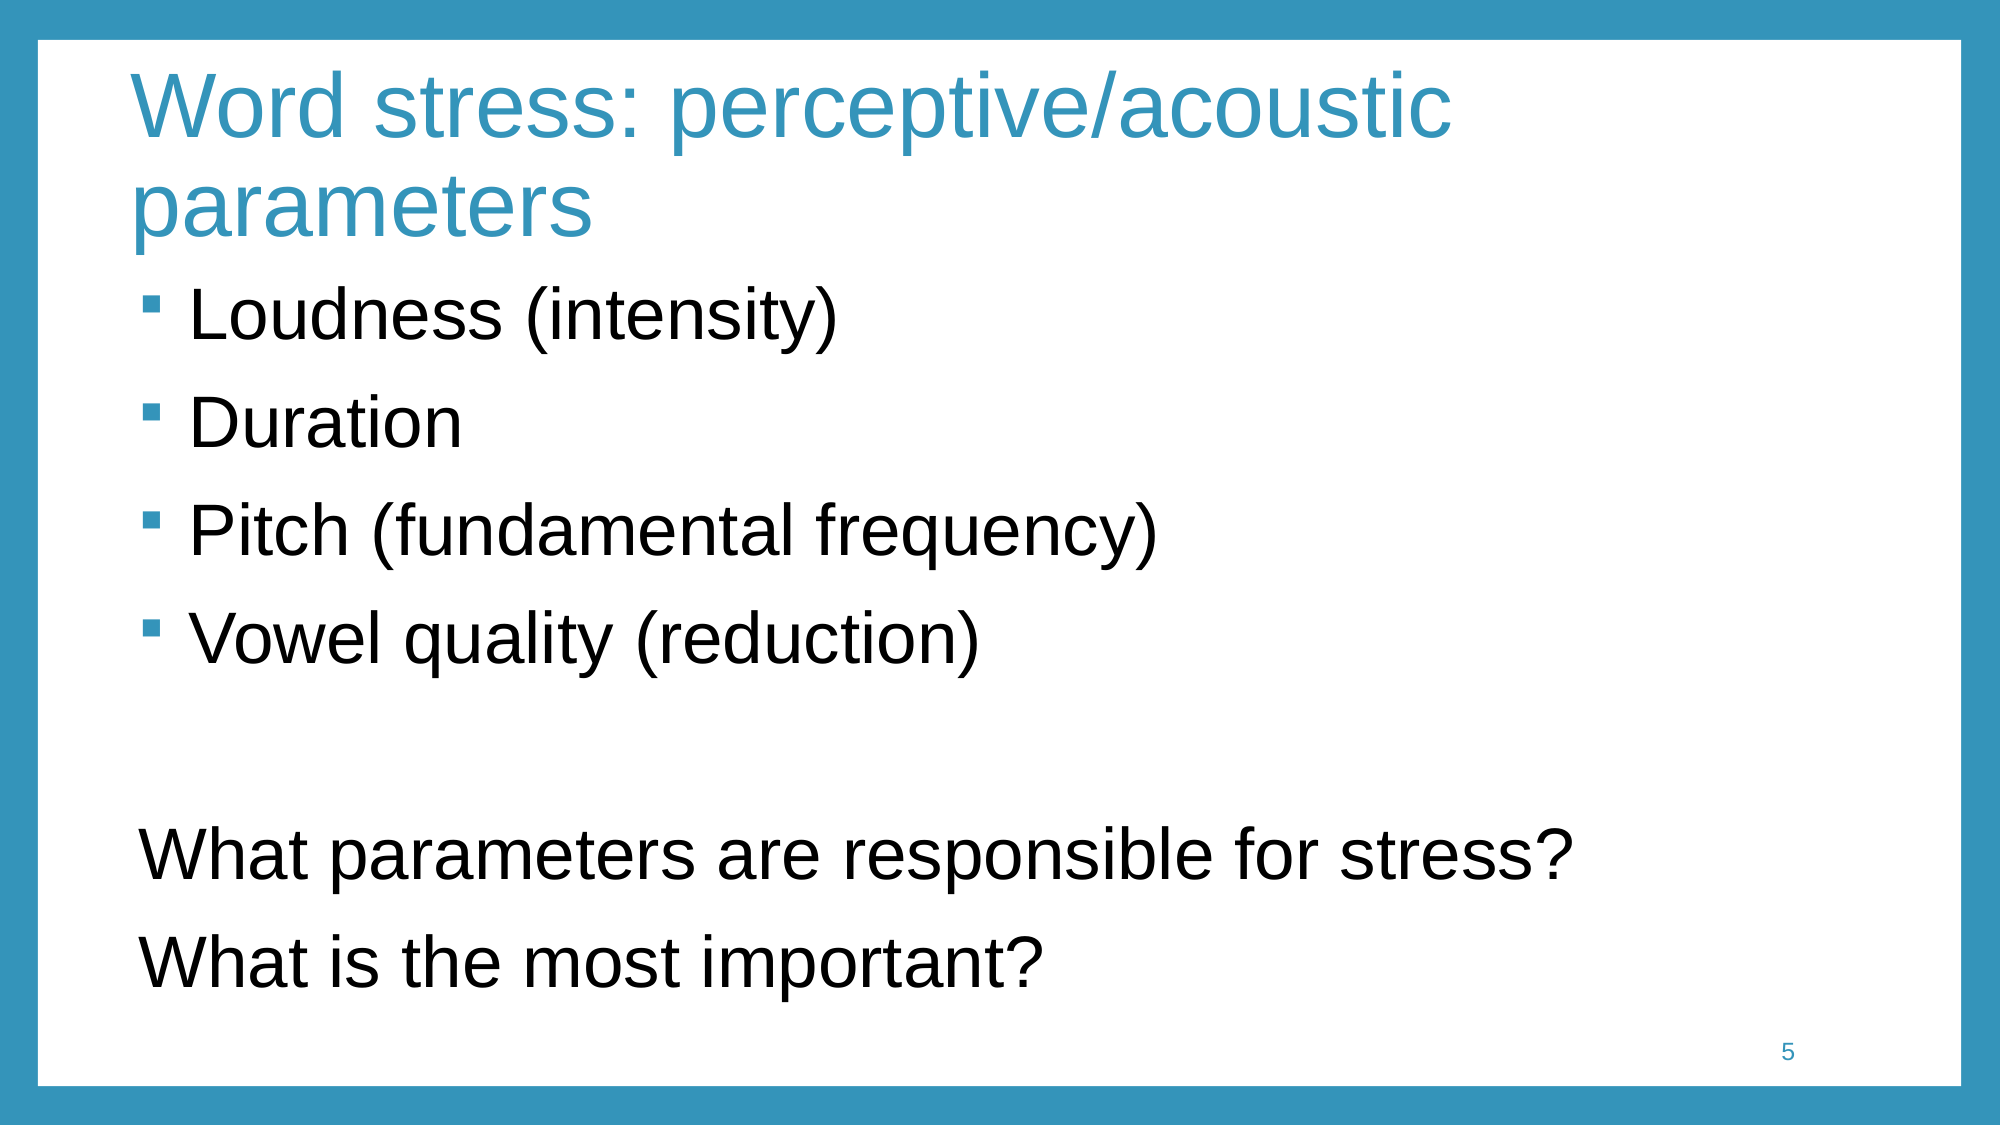

# Word stress: perceptive/acoustic parameters
 Loudness (intensity)
 Duration
 Pitch (fundamental frequency)
 Vowel quality (reduction)

What parameters are responsible for stress?
What is the most important?

5